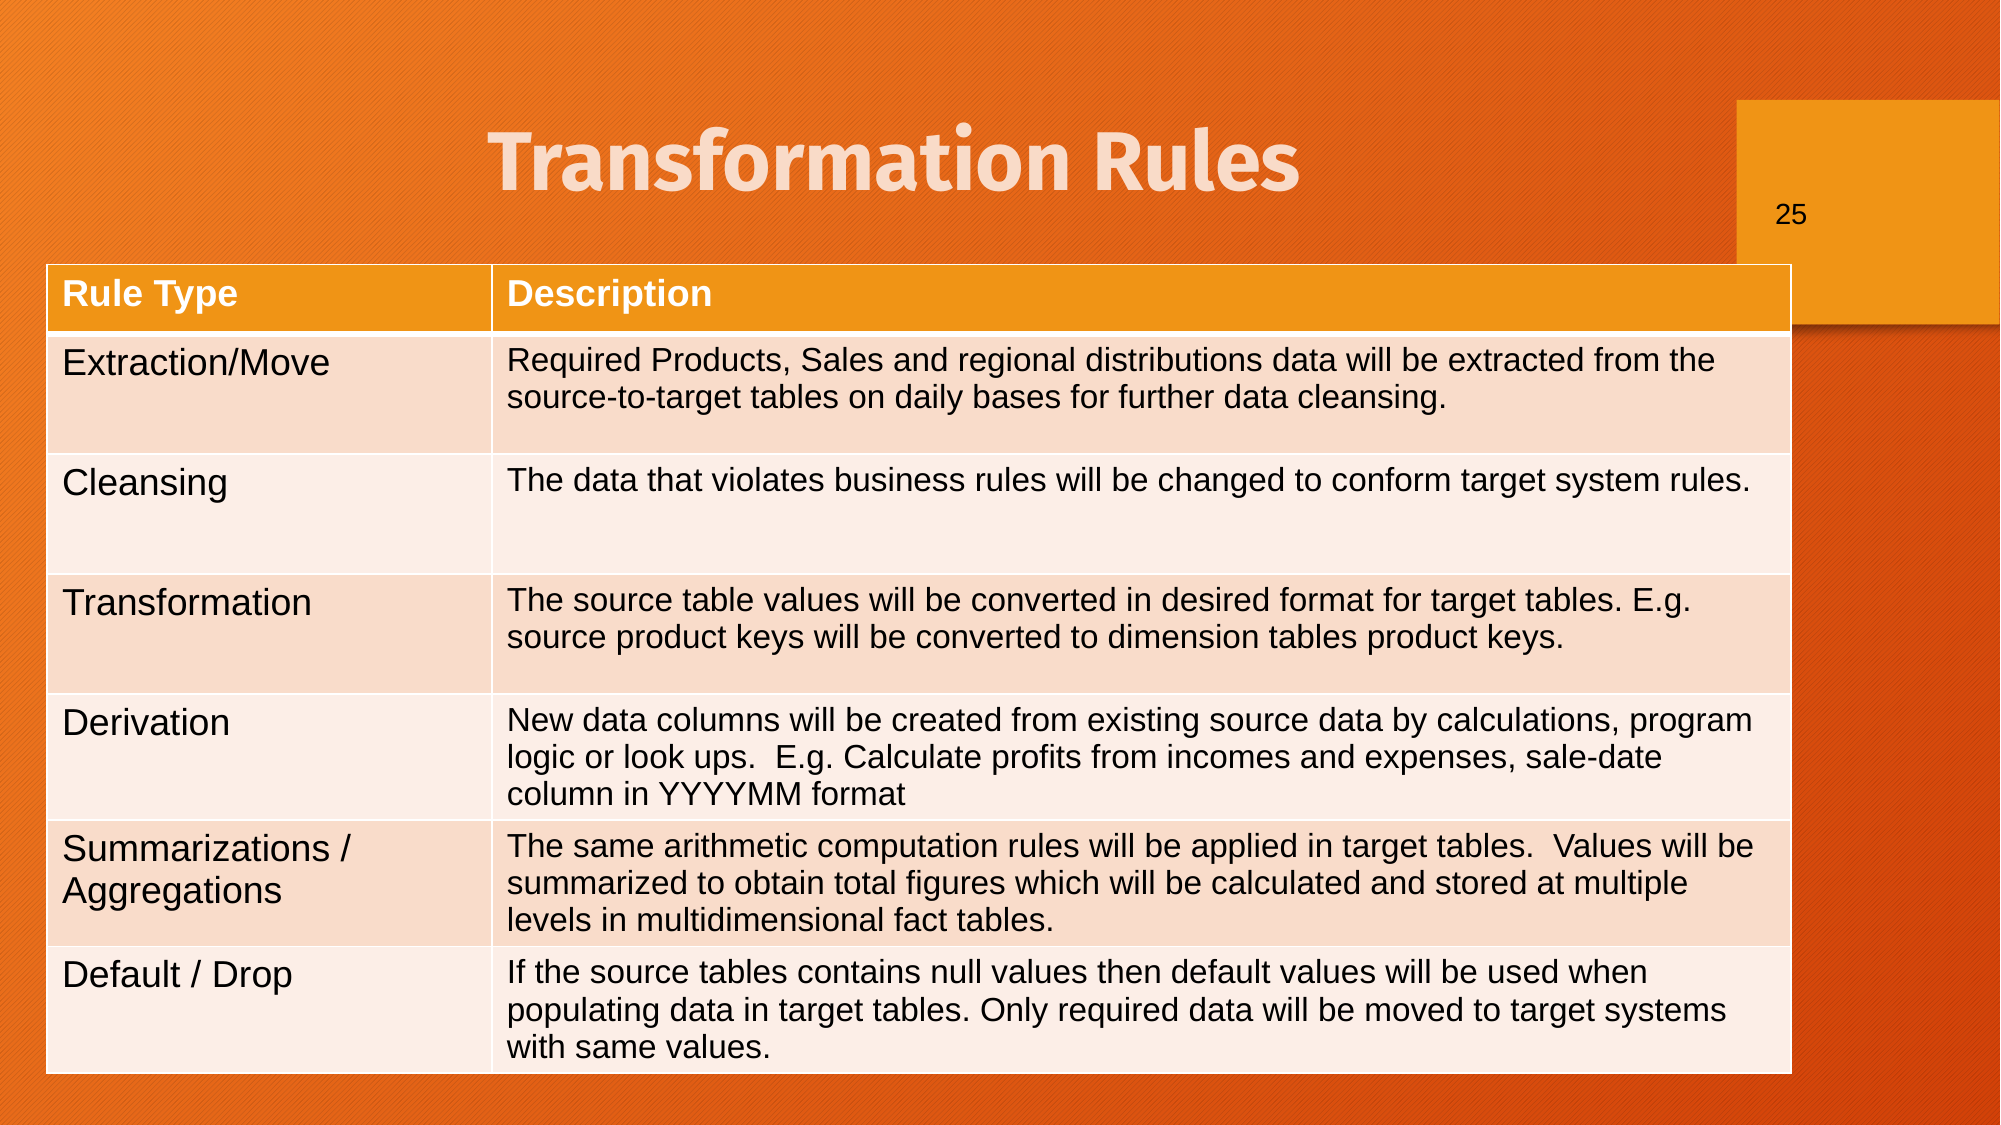

Transformation Rules
25
| Rule Type | Description |
| --- | --- |
| Extraction/Move | Required Products, Sales and regional distributions data will be extracted from the source-to-target tables on daily bases for further data cleansing. |
| Cleansing | The data that violates business rules will be changed to conform target system rules. |
| Transformation | The source table values will be converted in desired format for target tables. E.g. source product keys will be converted to dimension tables product keys. |
| Derivation | New data columns will be created from existing source data by calculations, program logic or look ups. E.g. Calculate profits from incomes and expenses, sale-date column in YYYYMM format |
| Summarizations / Aggregations | The same arithmetic computation rules will be applied in target tables. Values will be summarized to obtain total figures which will be calculated and stored at multiple levels in multidimensional fact tables. |
| Default / Drop | If the source tables contains null values then default values will be used when populating data in target tables. Only required data will be moved to target systems with same values. |